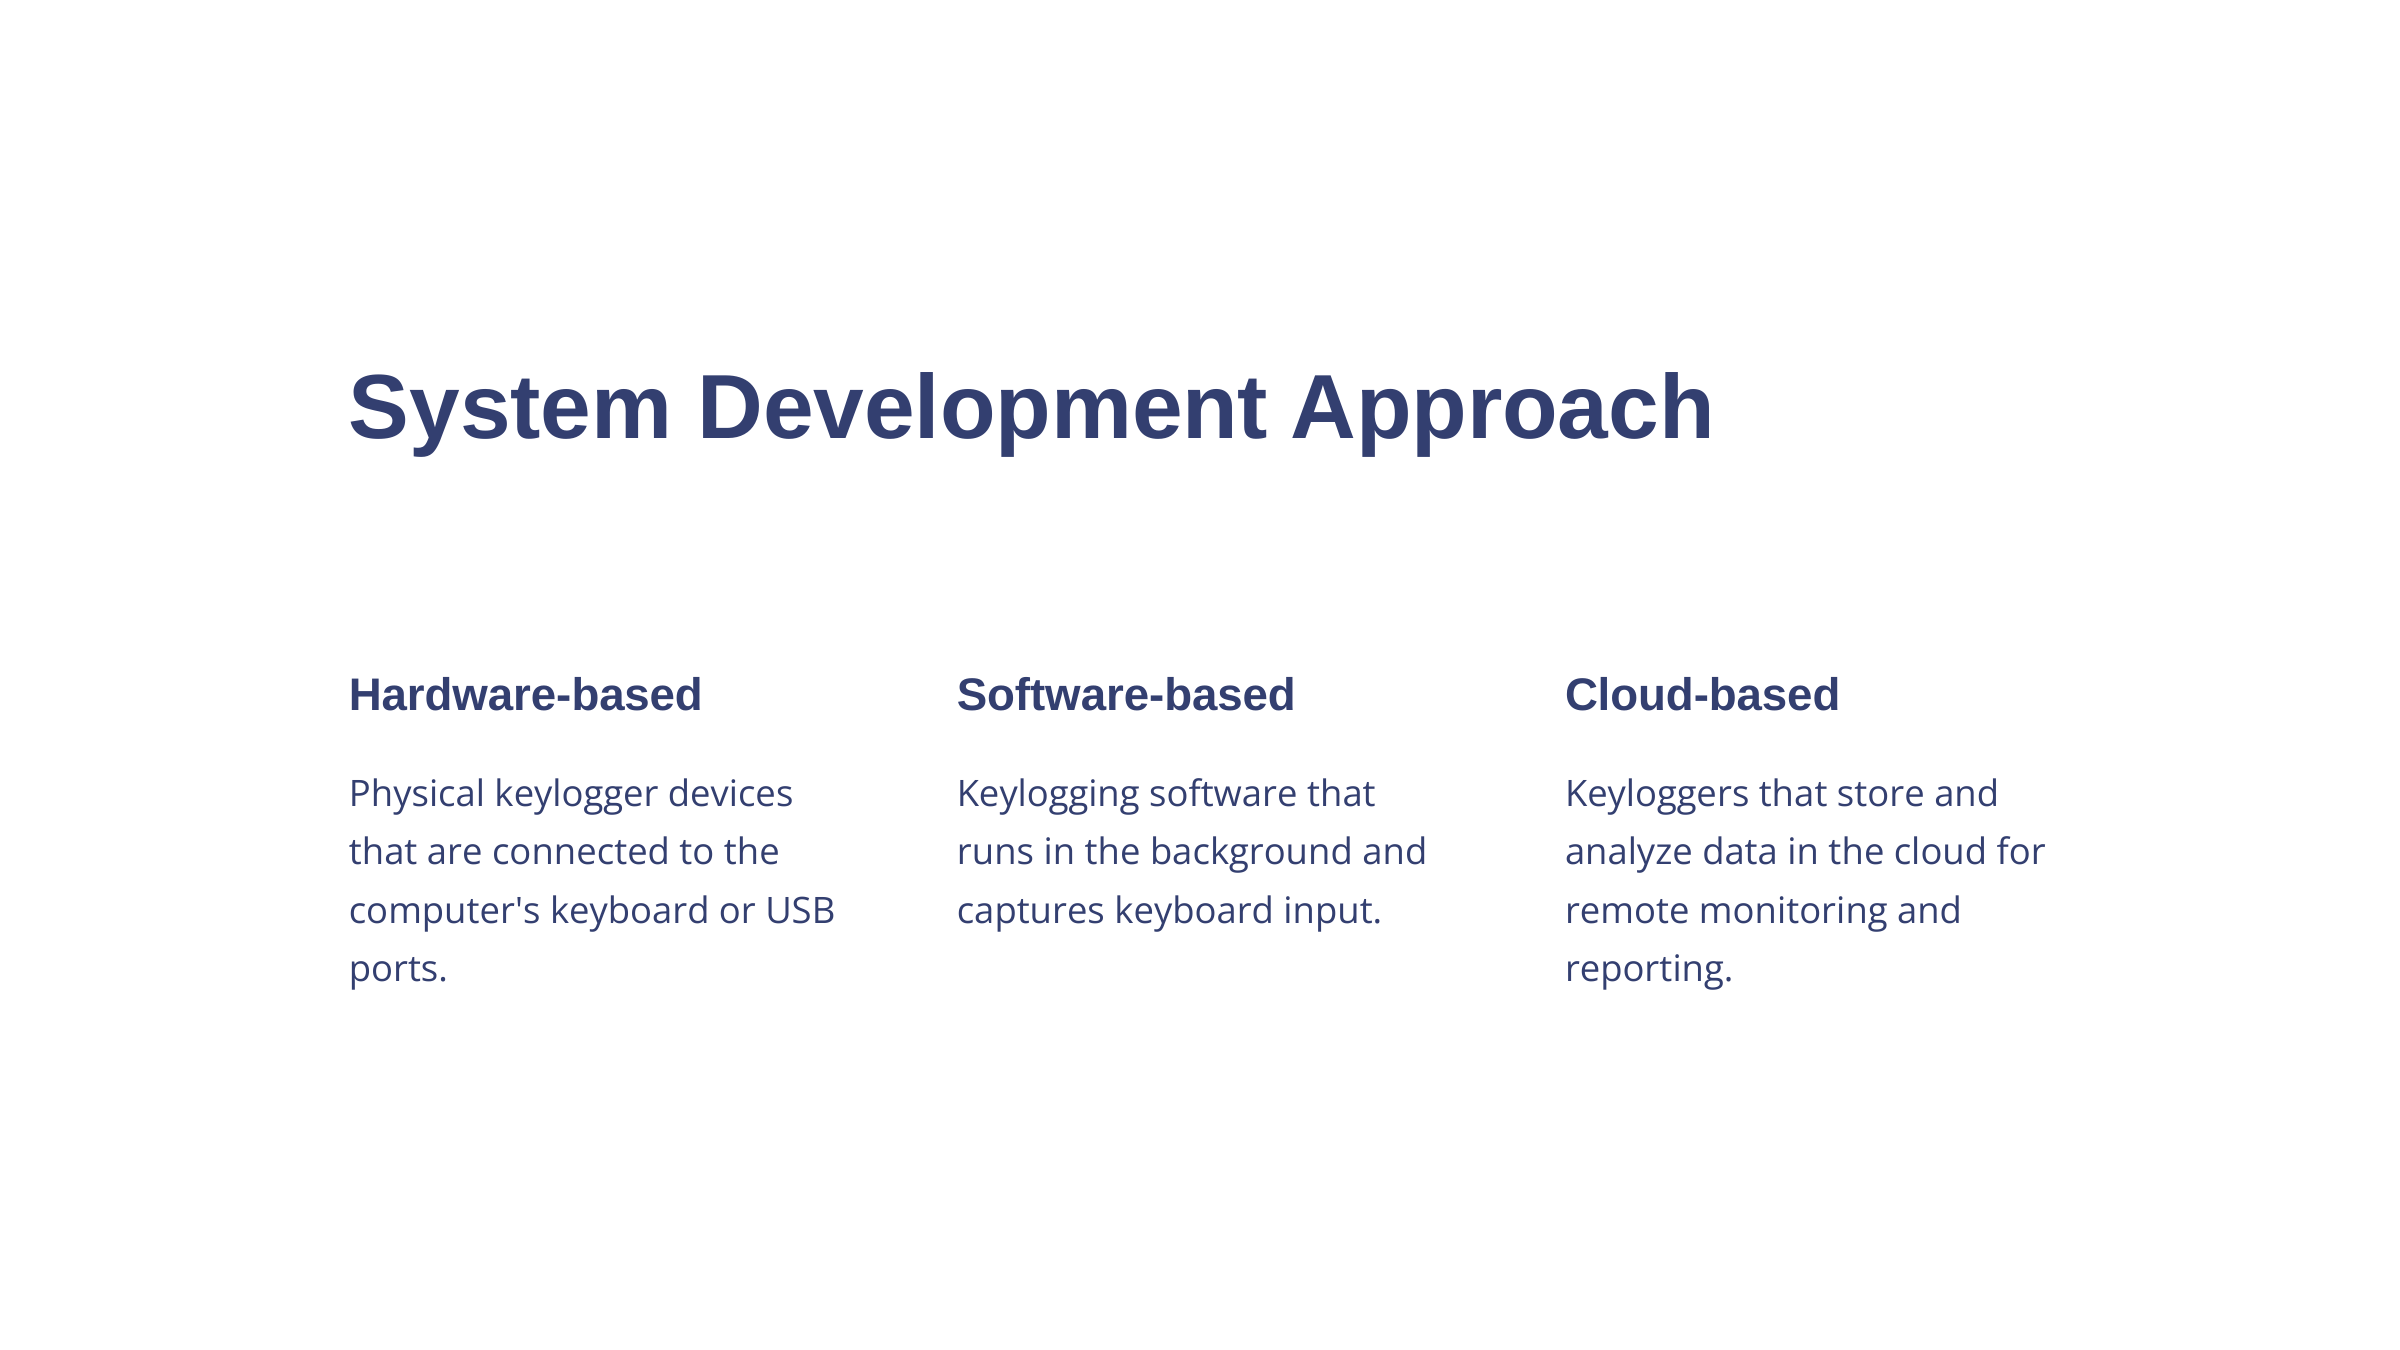

System Development Approach
Hardware-based
Software-based
Cloud-based
Physical keylogger devices that are connected to the computer's keyboard or USB ports.
Keylogging software that runs in the background and captures keyboard input.
Keyloggers that store and analyze data in the cloud for remote monitoring and reporting.